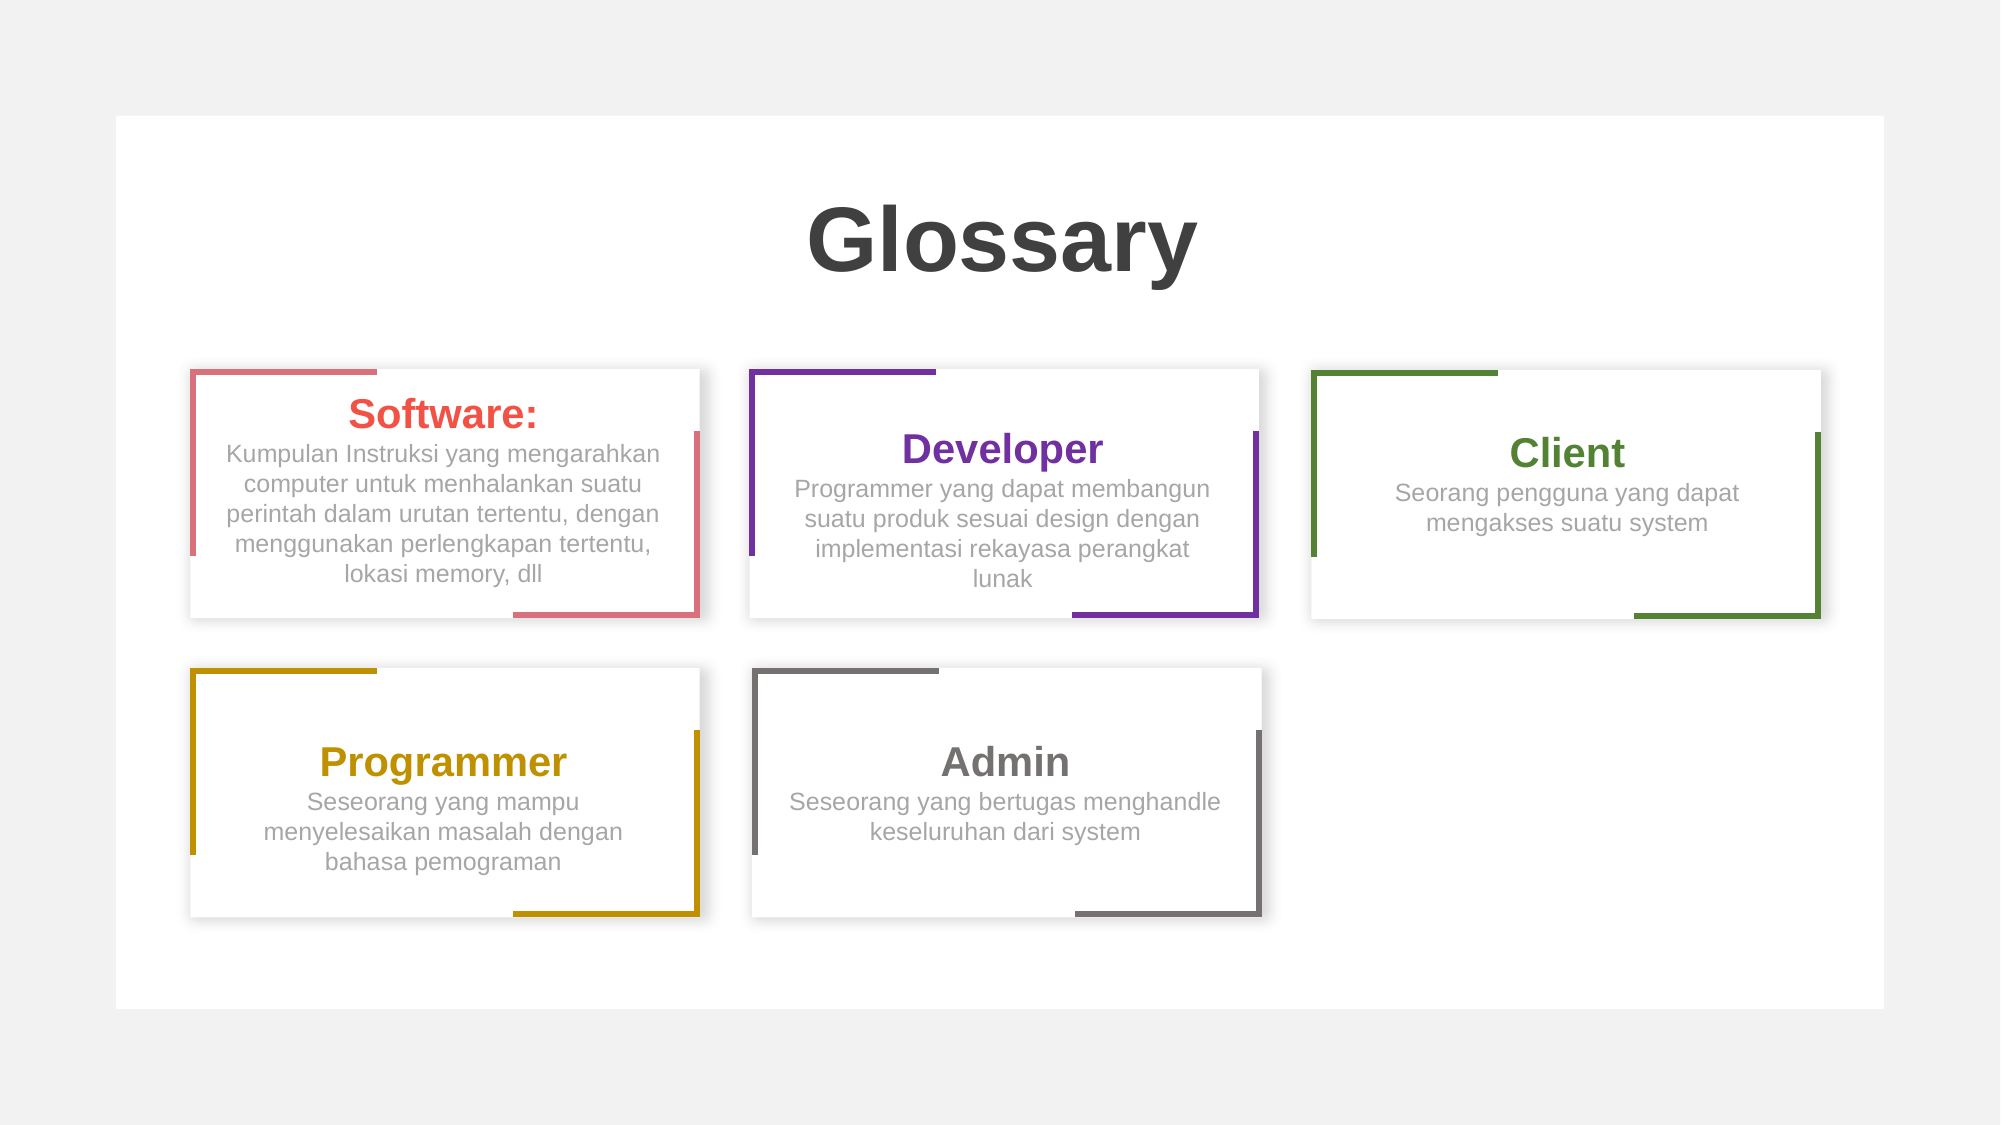

Glossary

Software:
Kumpulan Instruksi yang mengarahkan computer untuk menhalankan suatu perintah dalam urutan tertentu, dengan menggunakan perlengkapan tertentu, lokasi memory, dll
Developer
Programmer yang dapat membangun suatu produk sesuai design dengan implementasi rekayasa perangkat lunak
Client
Seorang pengguna yang dapat mengakses suatu system

Admin
Seseorang yang bertugas menghandle keseluruhan dari system
Programmer
Seseorang yang mampu menyelesaikan masalah dengan bahasa pemograman